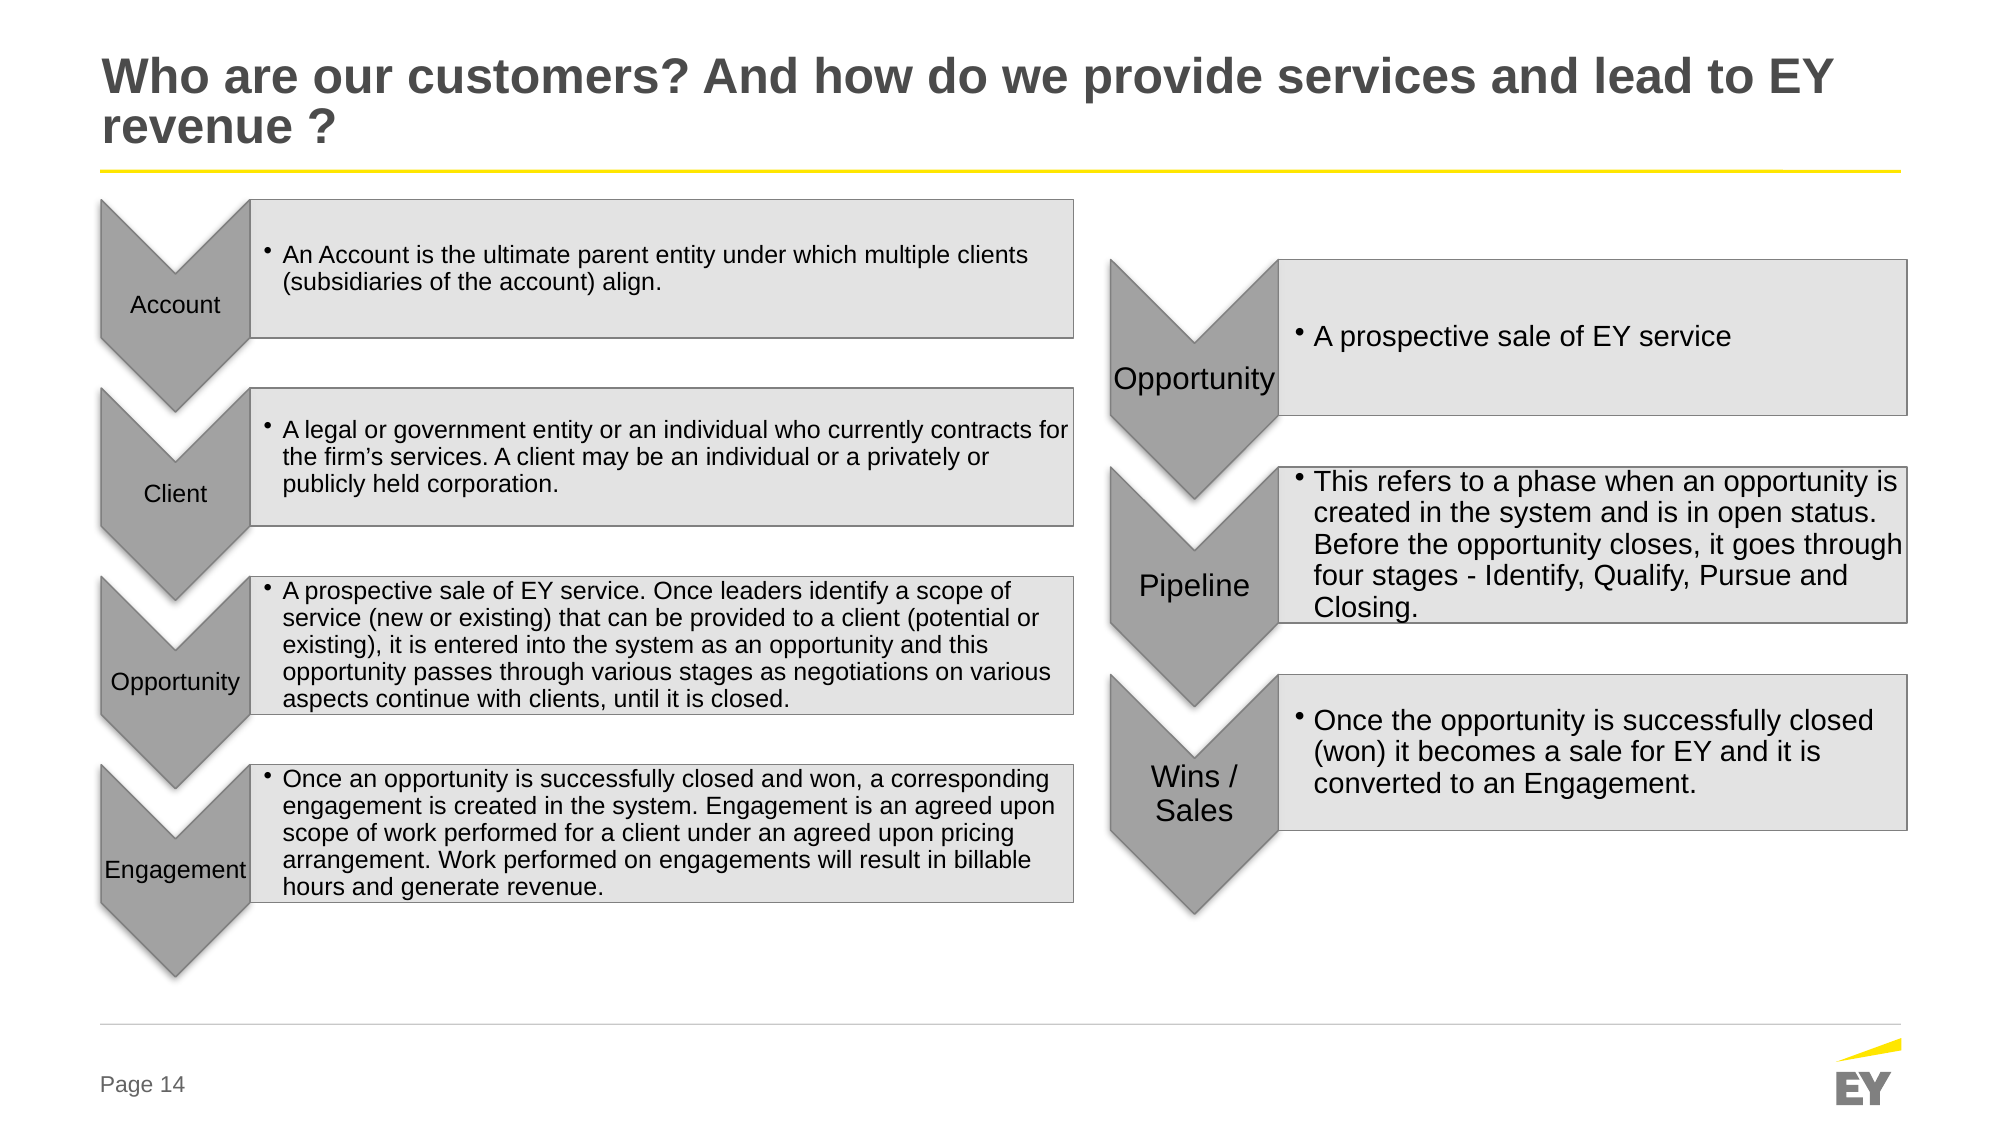

# Who are our customers? And how do we provide services and lead to EY revenue ?
Account
An Account is the ultimate parent entity under which multiple clients (subsidiaries of the account) align.
Client
A legal or government entity or an individual who currently contracts for the firm’s services. A client may be an individual or a privately or publicly held corporation.
Opportunity
A prospective sale of EY service. Once leaders identify a scope of service (new or existing) that can be provided to a client (potential or existing), it is entered into the system as an opportunity and this opportunity passes through various stages as negotiations on various aspects continue with clients, until it is closed.
Engagement
Once an opportunity is successfully closed and won, a corresponding engagement is created in the system. Engagement is an agreed upon scope of work performed for a client under an agreed upon pricing arrangement. Work performed on engagements will result in billable hours and generate revenue.
Opportunity
A prospective sale of EY service
Pipeline
This refers to a phase when an opportunity is created in the system and is in open status. Before the opportunity closes, it goes through four stages - Identify, Qualify, Pursue and Closing.
Wins / Sales
Once the opportunity is successfully closed (won) it becomes a sale for EY and it is converted to an Engagement.